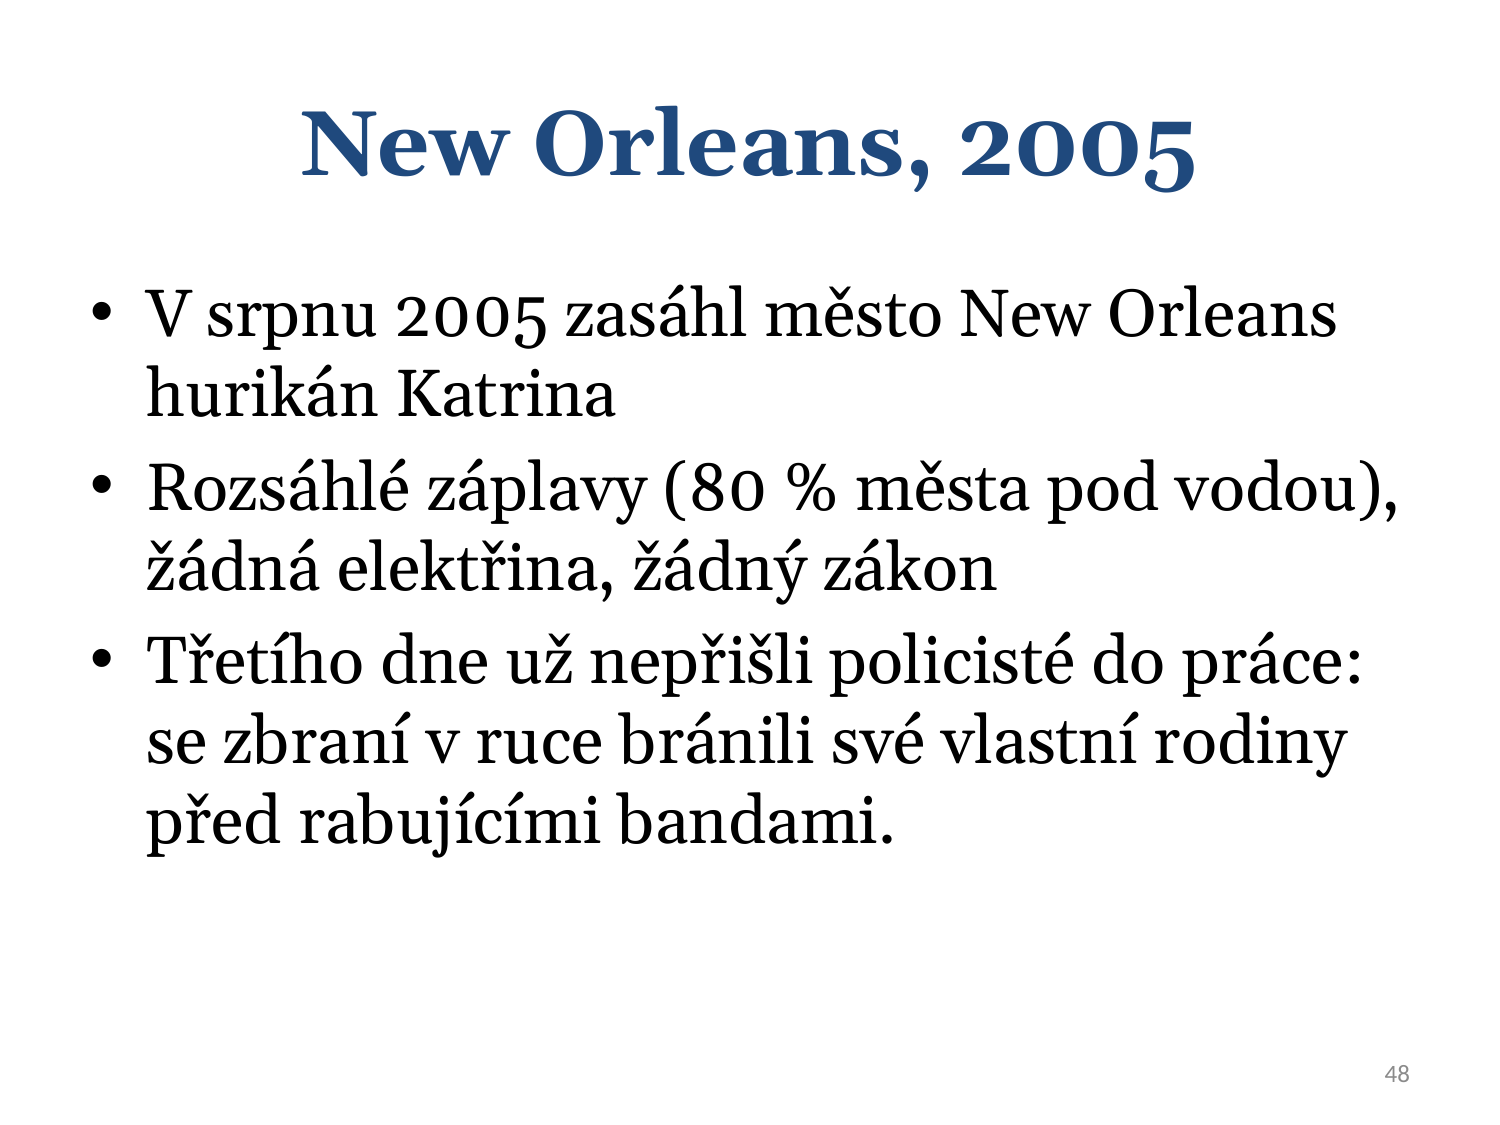

# New Orleans, 2005
V srpnu 2005 zasáhl město New Orleans hurikán Katrina
Rozsáhlé záplavy (80 % města pod vodou), žádná elektřina, žádný zákon
Třetího dne už nepřišli policisté do práce: se zbraní v ruce bránili své vlastní rodiny před rabujícími bandami.

48